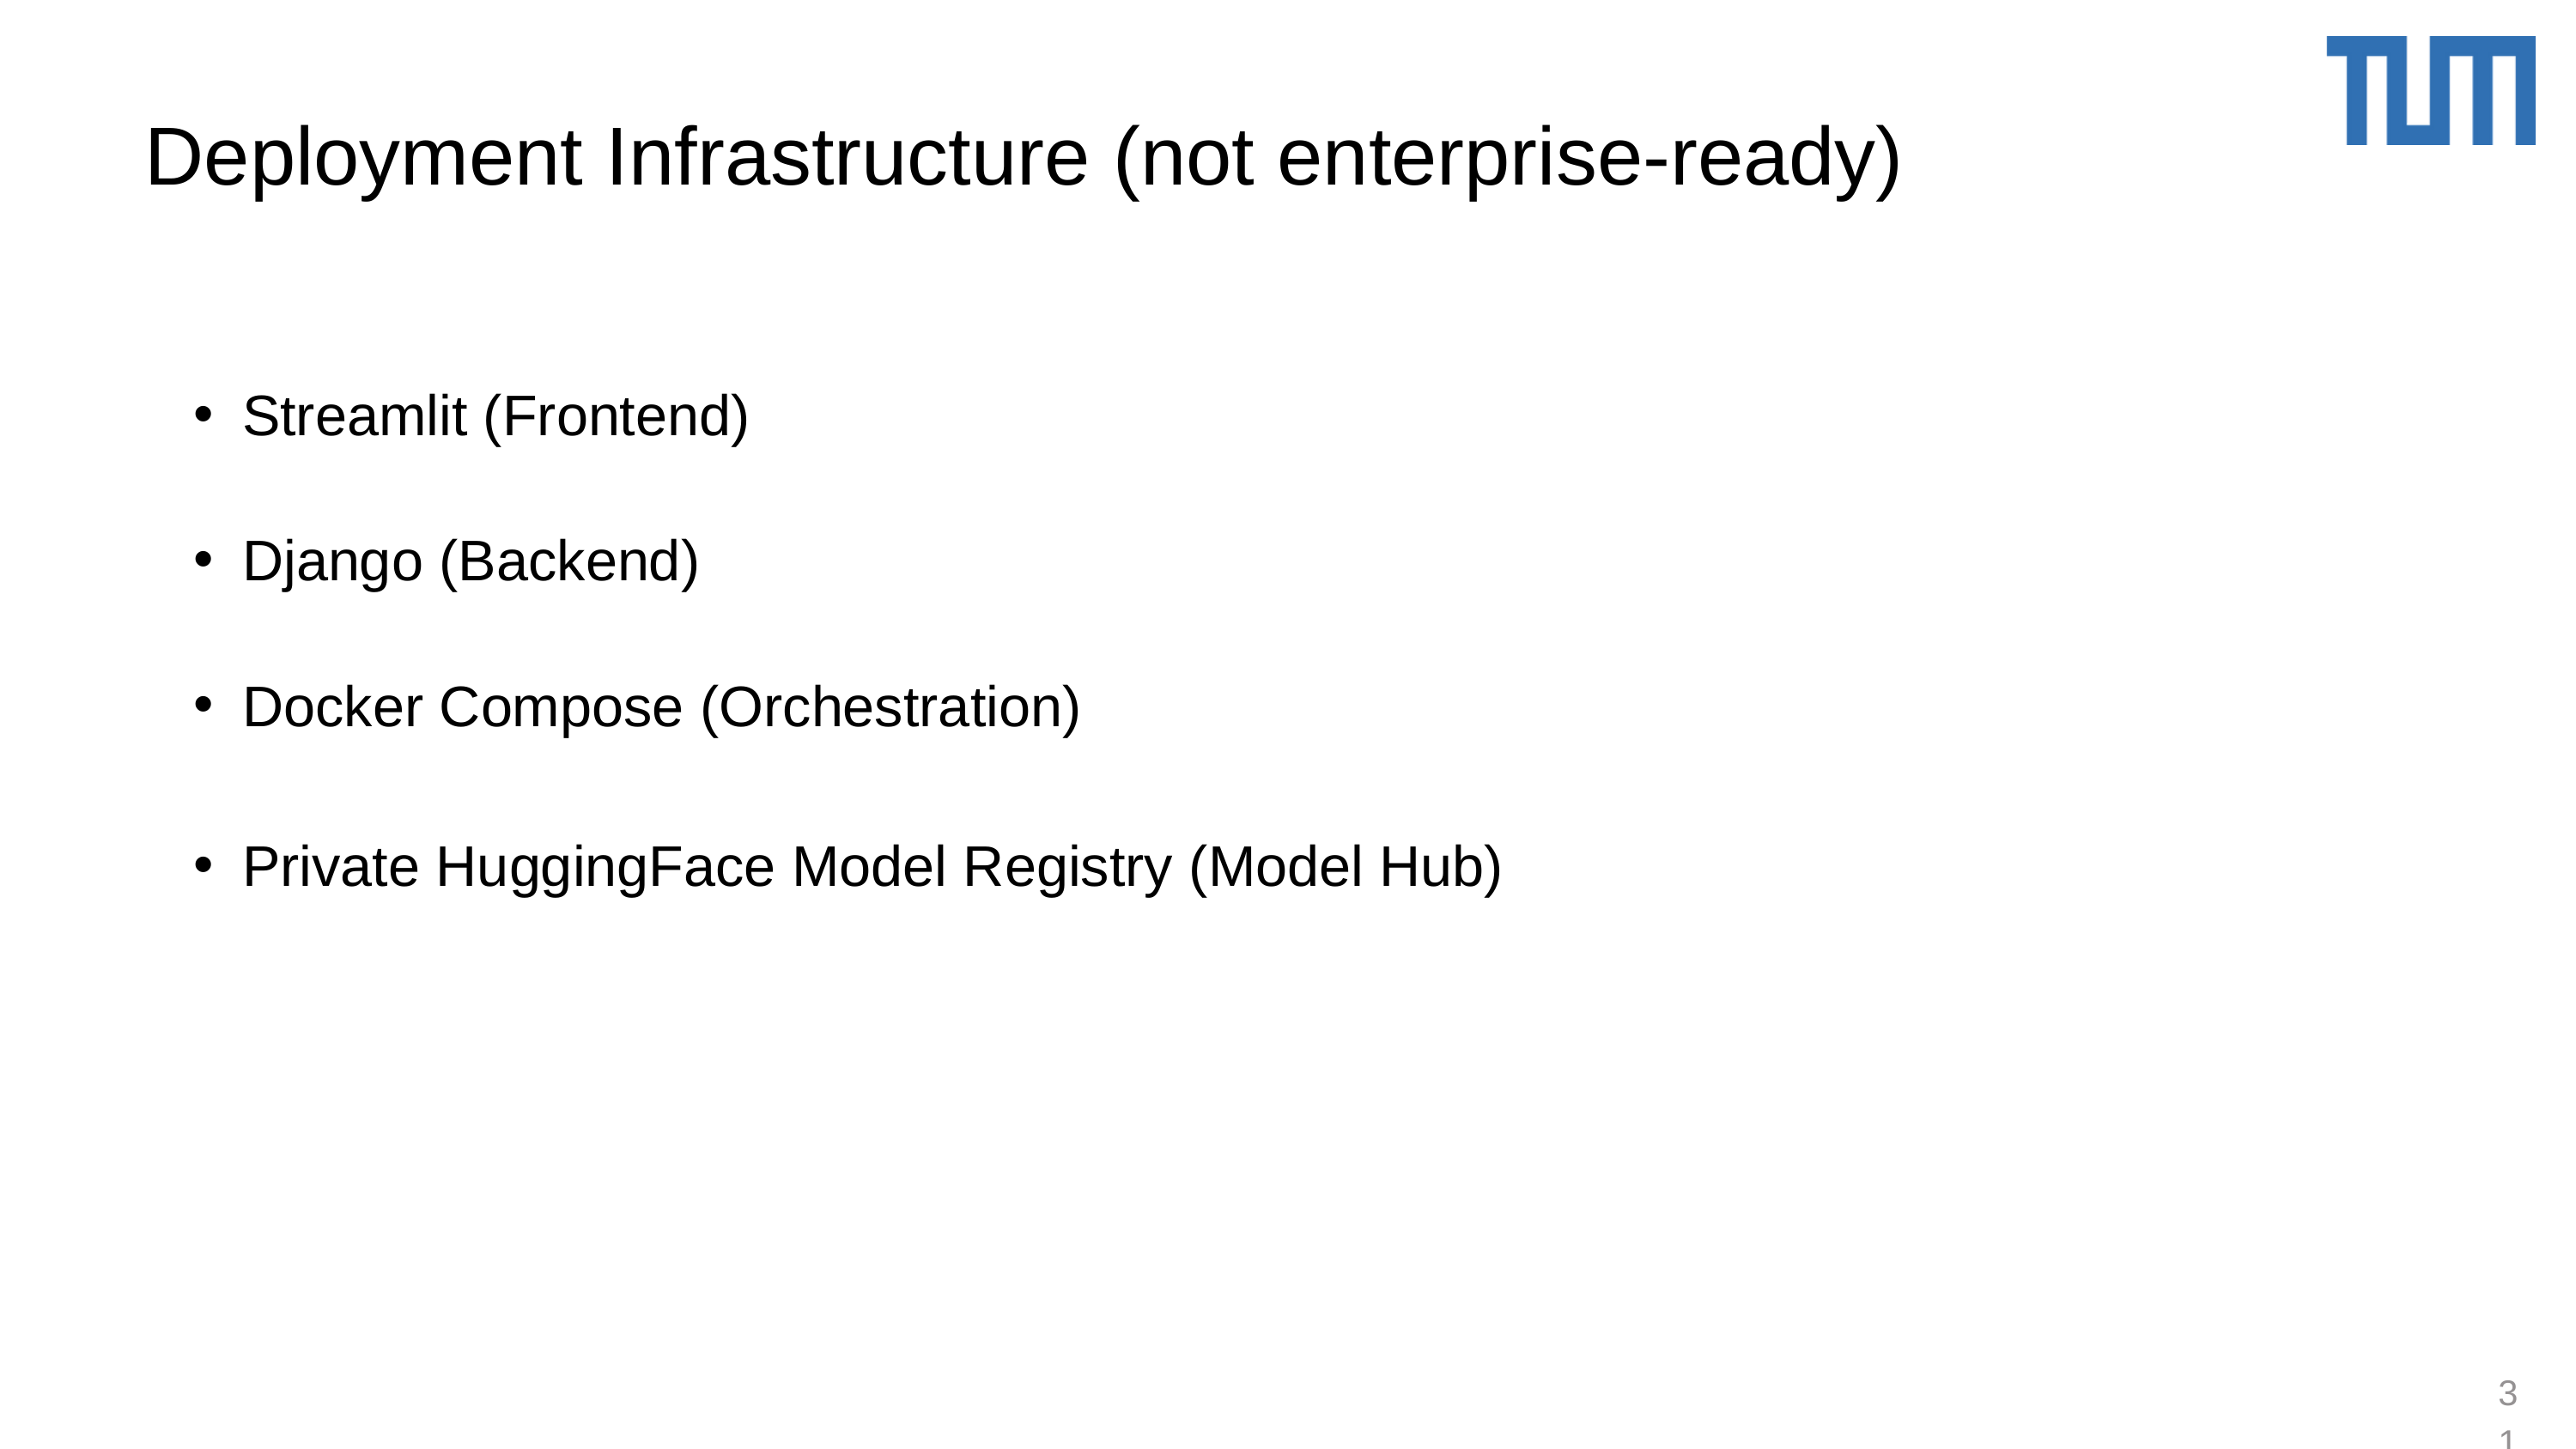

Deployment Infrastructure (not enterprise-ready)

Streamlit (Frontend)

Django (Backend)

Docker Compose (Orchestration)

Private HuggingFace Model Registry (Model Hub)

31